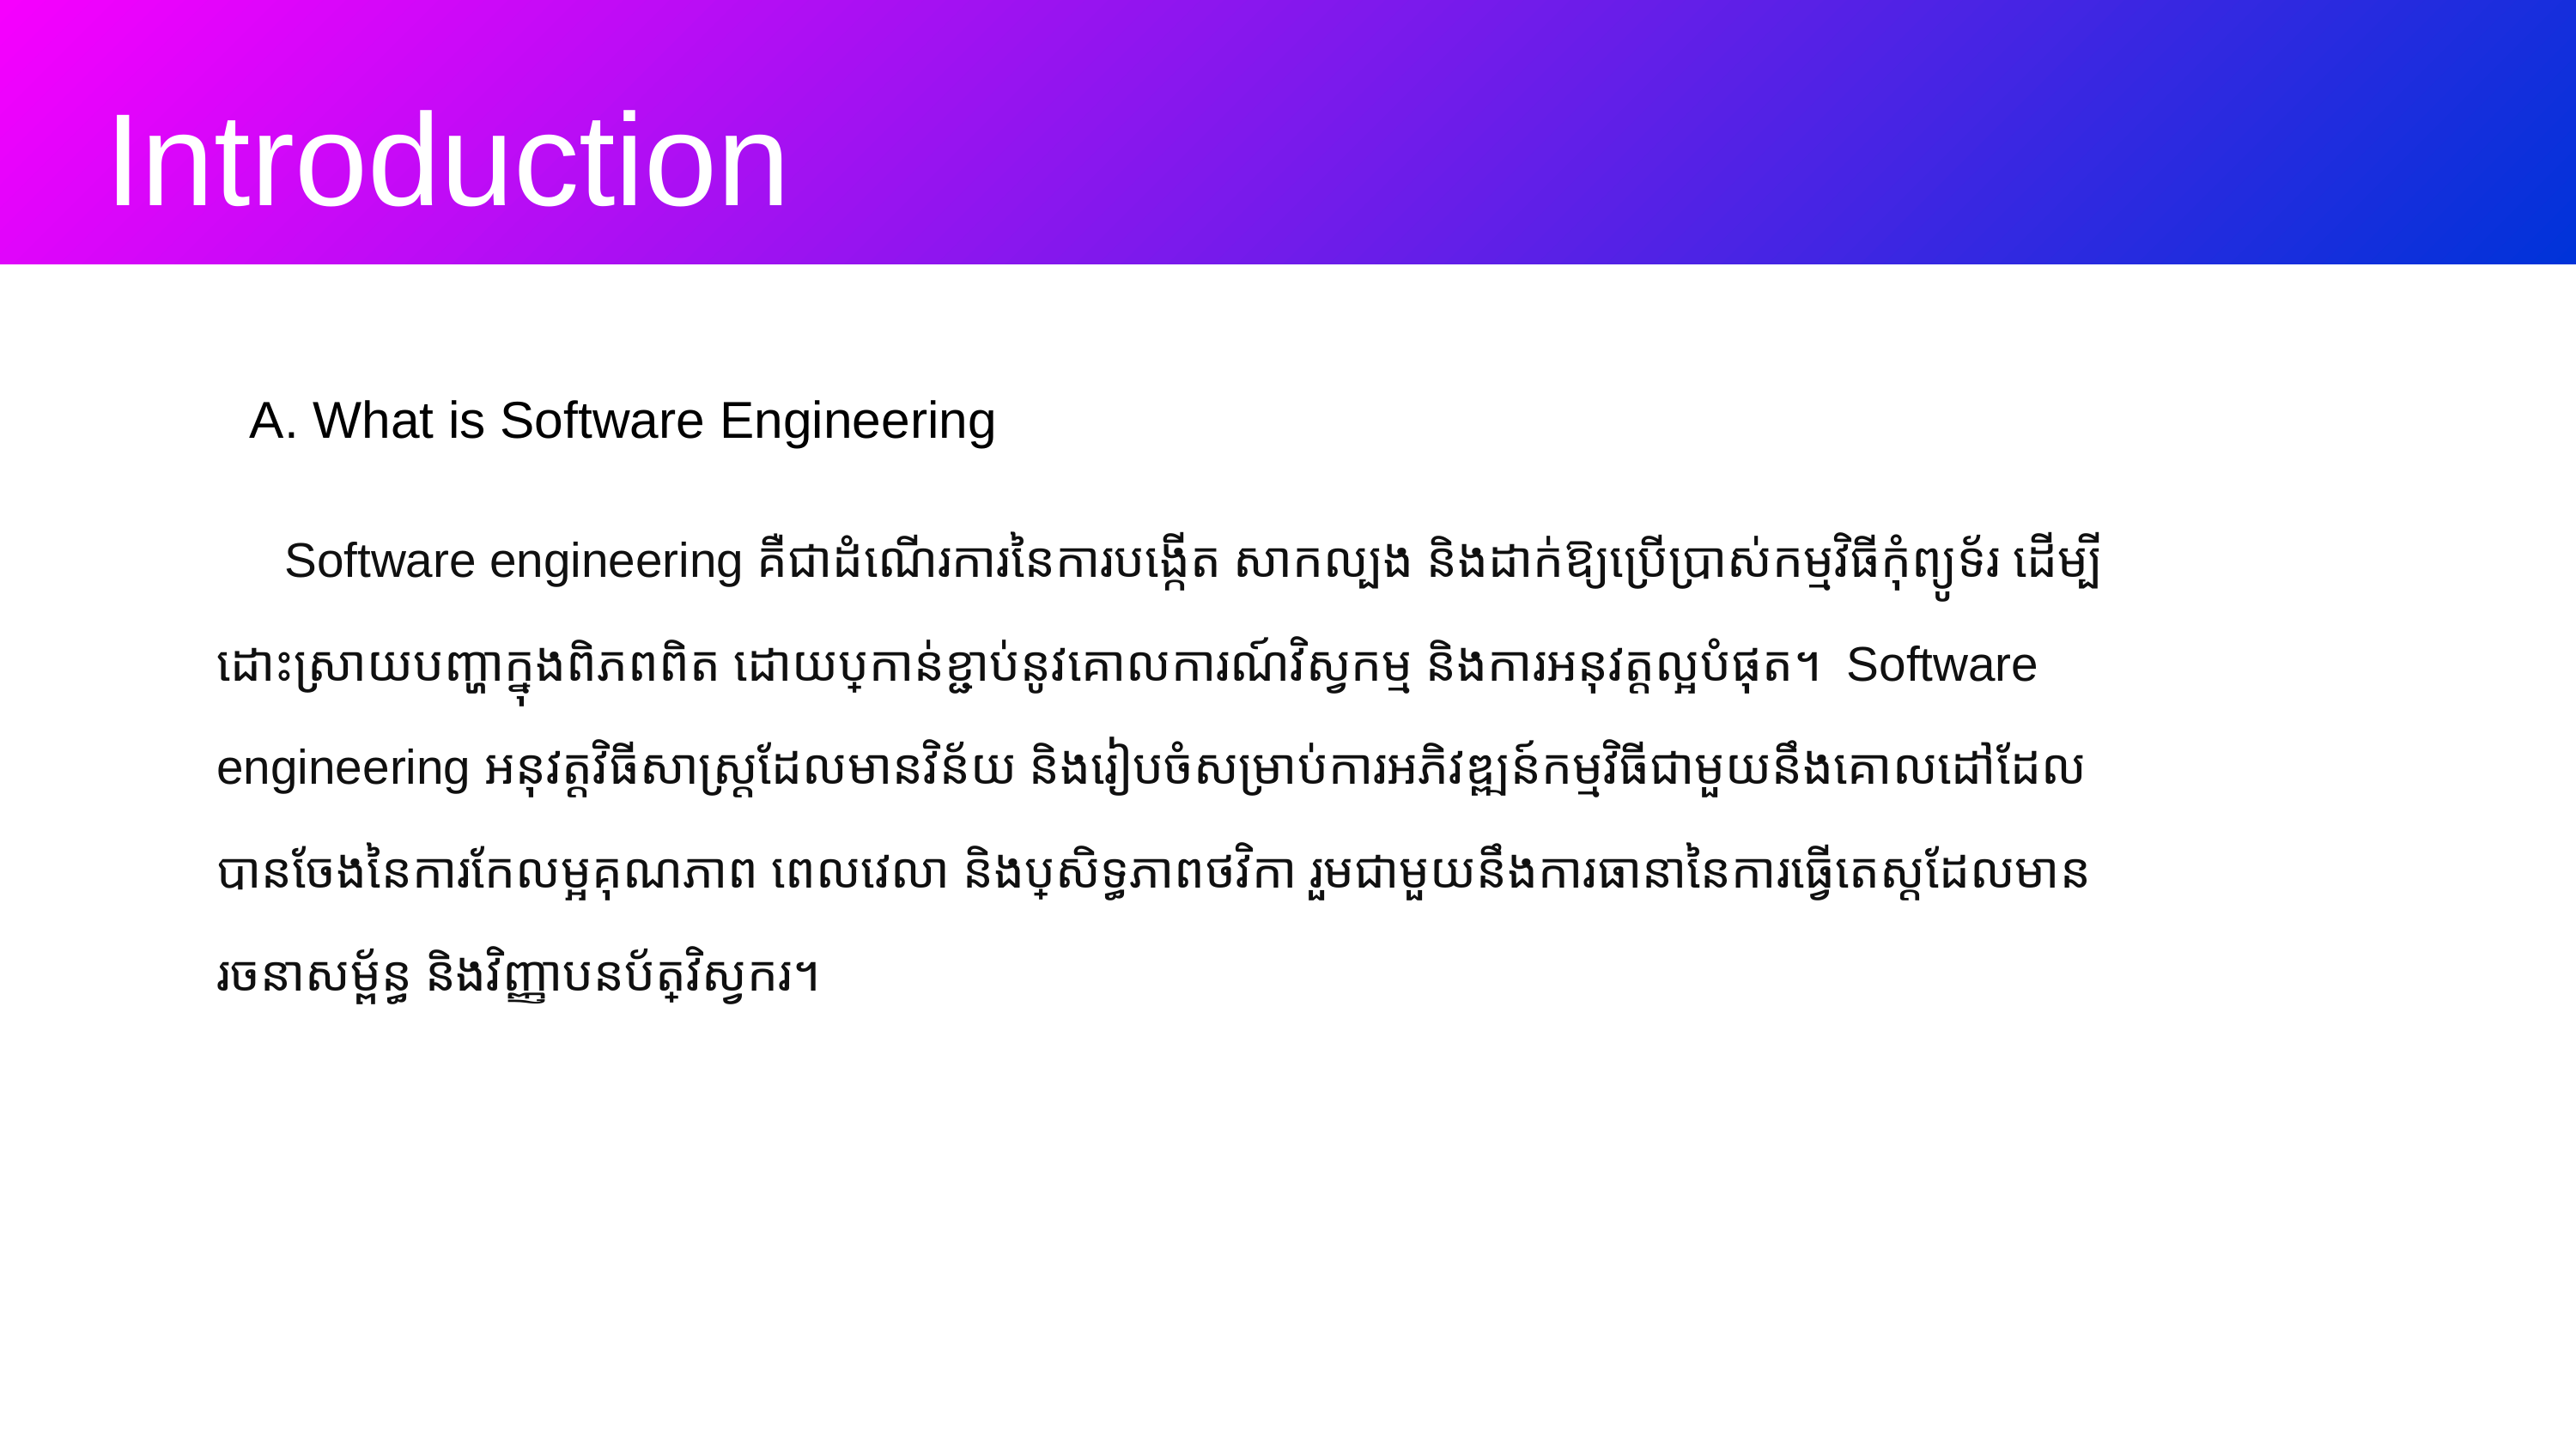

Introduction
A. What is Software Engineering
     Software engineering គឺជាដំណើរការនៃការបង្កើត សាកល្បង និងដាក់ឱ្យប្រើប្រាស់កម្មវិធីកុំព្យូទ័រ ដើម្បីដោះស្រាយបញ្ហាក្នុងពិភពពិត ដោយប្រកាន់ខ្ជាប់នូវគោលការណ៍វិស្វកម្ម និងការអនុវត្តល្អបំផុត។  Software engineering អនុវត្តវិធីសាស្រ្តដែលមានវិន័យ និងរៀបចំសម្រាប់ការអភិវឌ្ឍន៍កម្មវិធីជាមួយនឹងគោលដៅដែលបានចែងនៃការកែលម្អគុណភាព ពេលវេលា និងប្រសិទ្ធភាពថវិកា រួមជាមួយនឹងការធានានៃការធ្វើតេស្តដែលមានរចនាសម្ព័ន្ធ និងវិញ្ញាបនប័ត្រវិស្វករ។